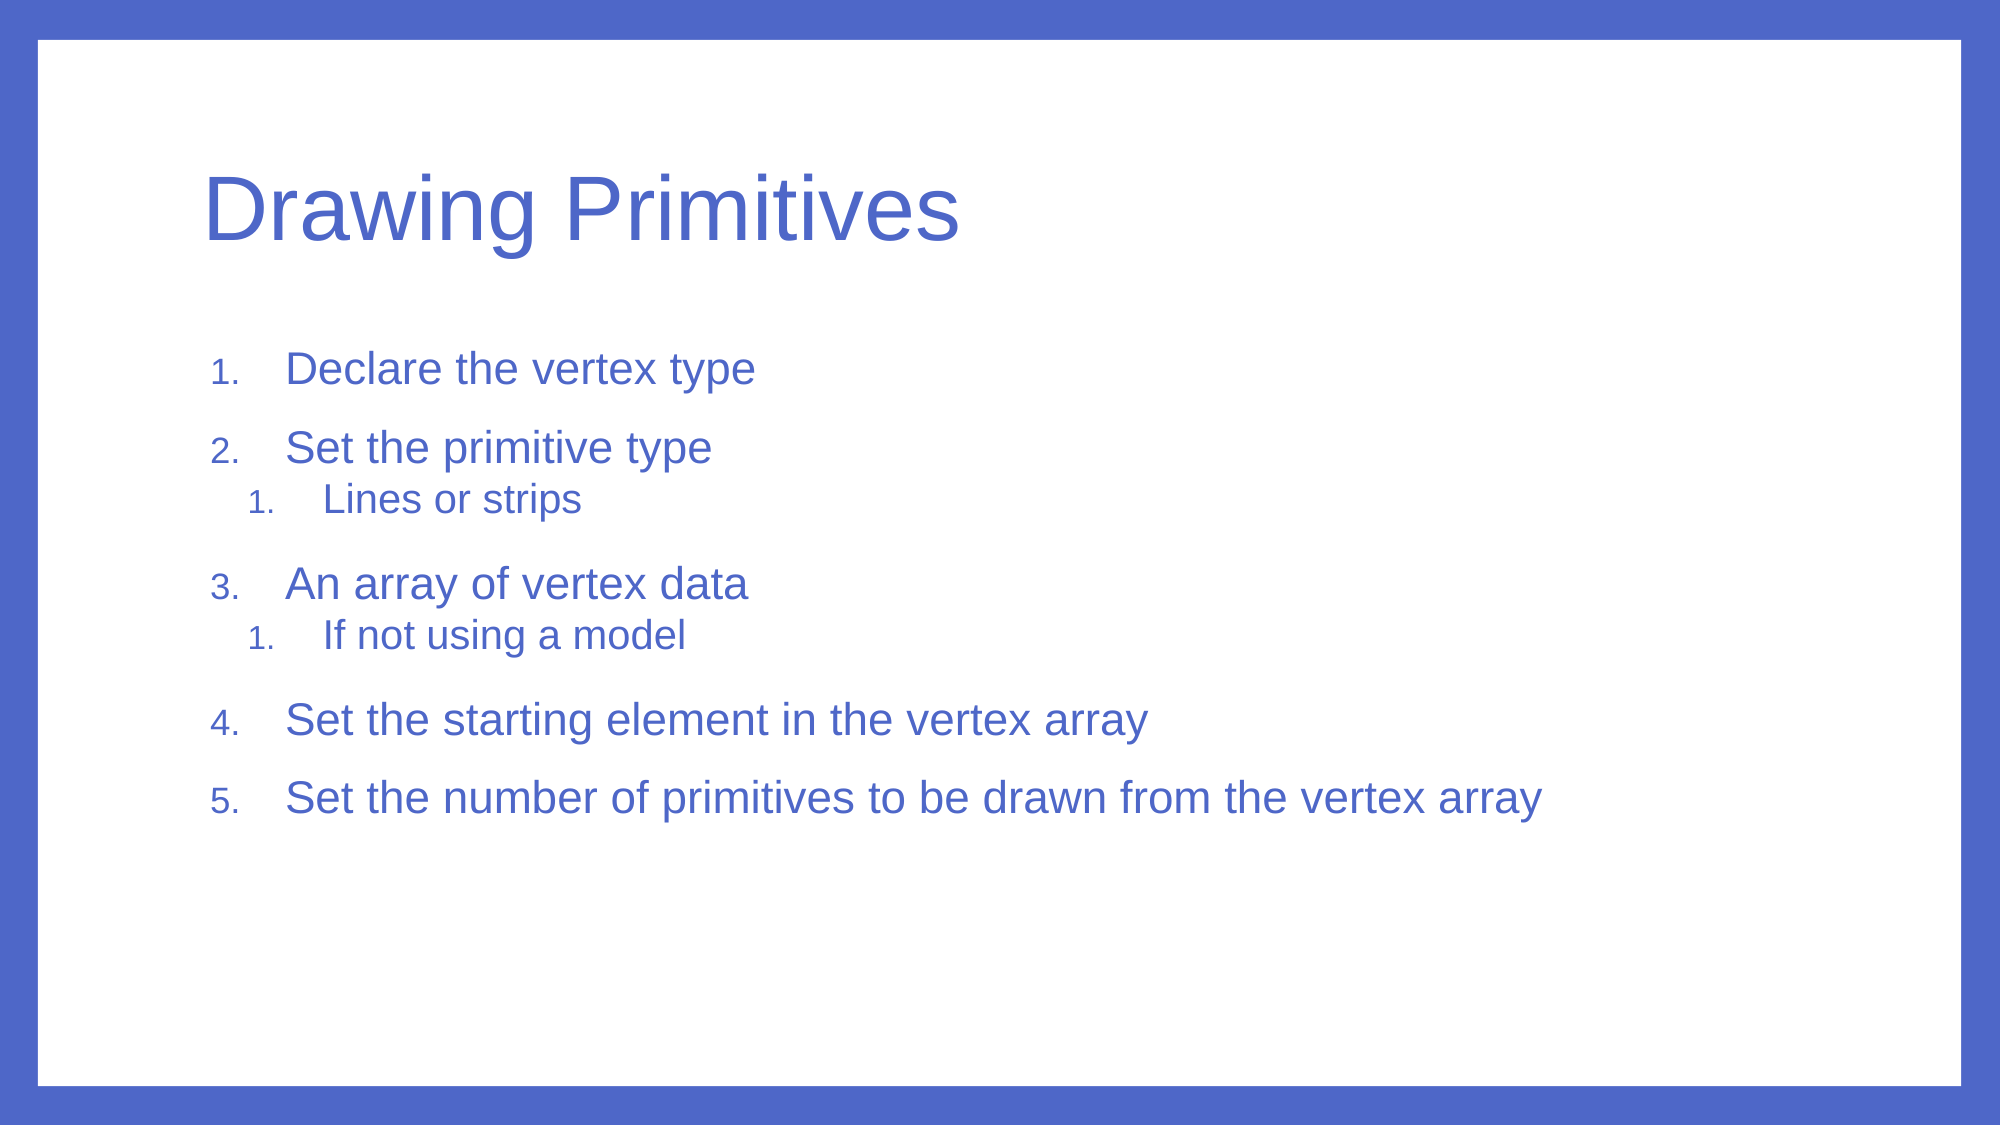

# Drawing Primitives
Declare the vertex type
Set the primitive type
Lines or strips
An array of vertex data
If not using a model
Set the starting element in the vertex array
Set the number of primitives to be drawn from the vertex array